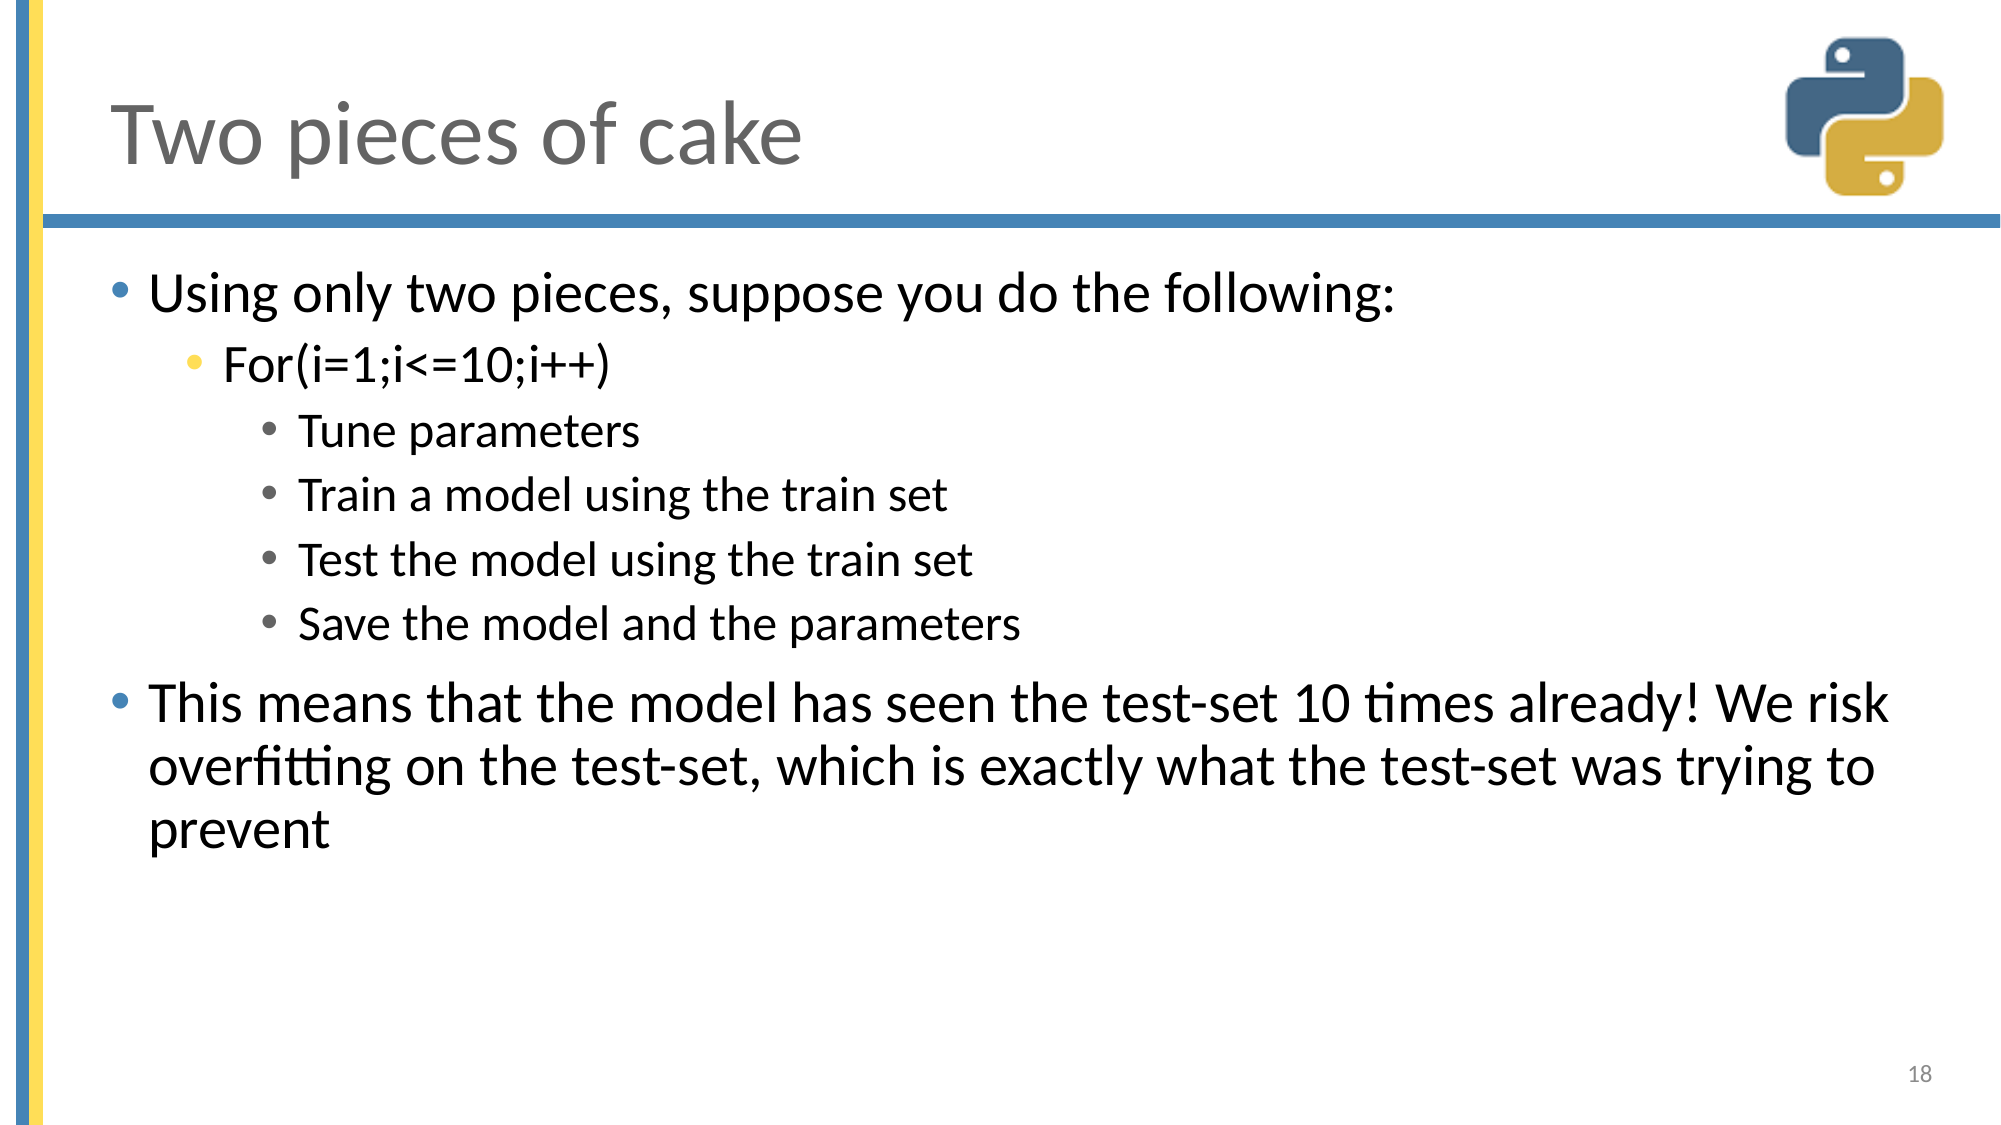

# Two pieces of cake
Using only two pieces, suppose you do the following:
For(i=1;i<=10;i++)
Tune parameters
Train a model using the train set
Test the model using the train set
Save the model and the parameters
This means that the model has seen the test-set 10 times already! We risk overfitting on the test-set, which is exactly what the test-set was trying to prevent
18